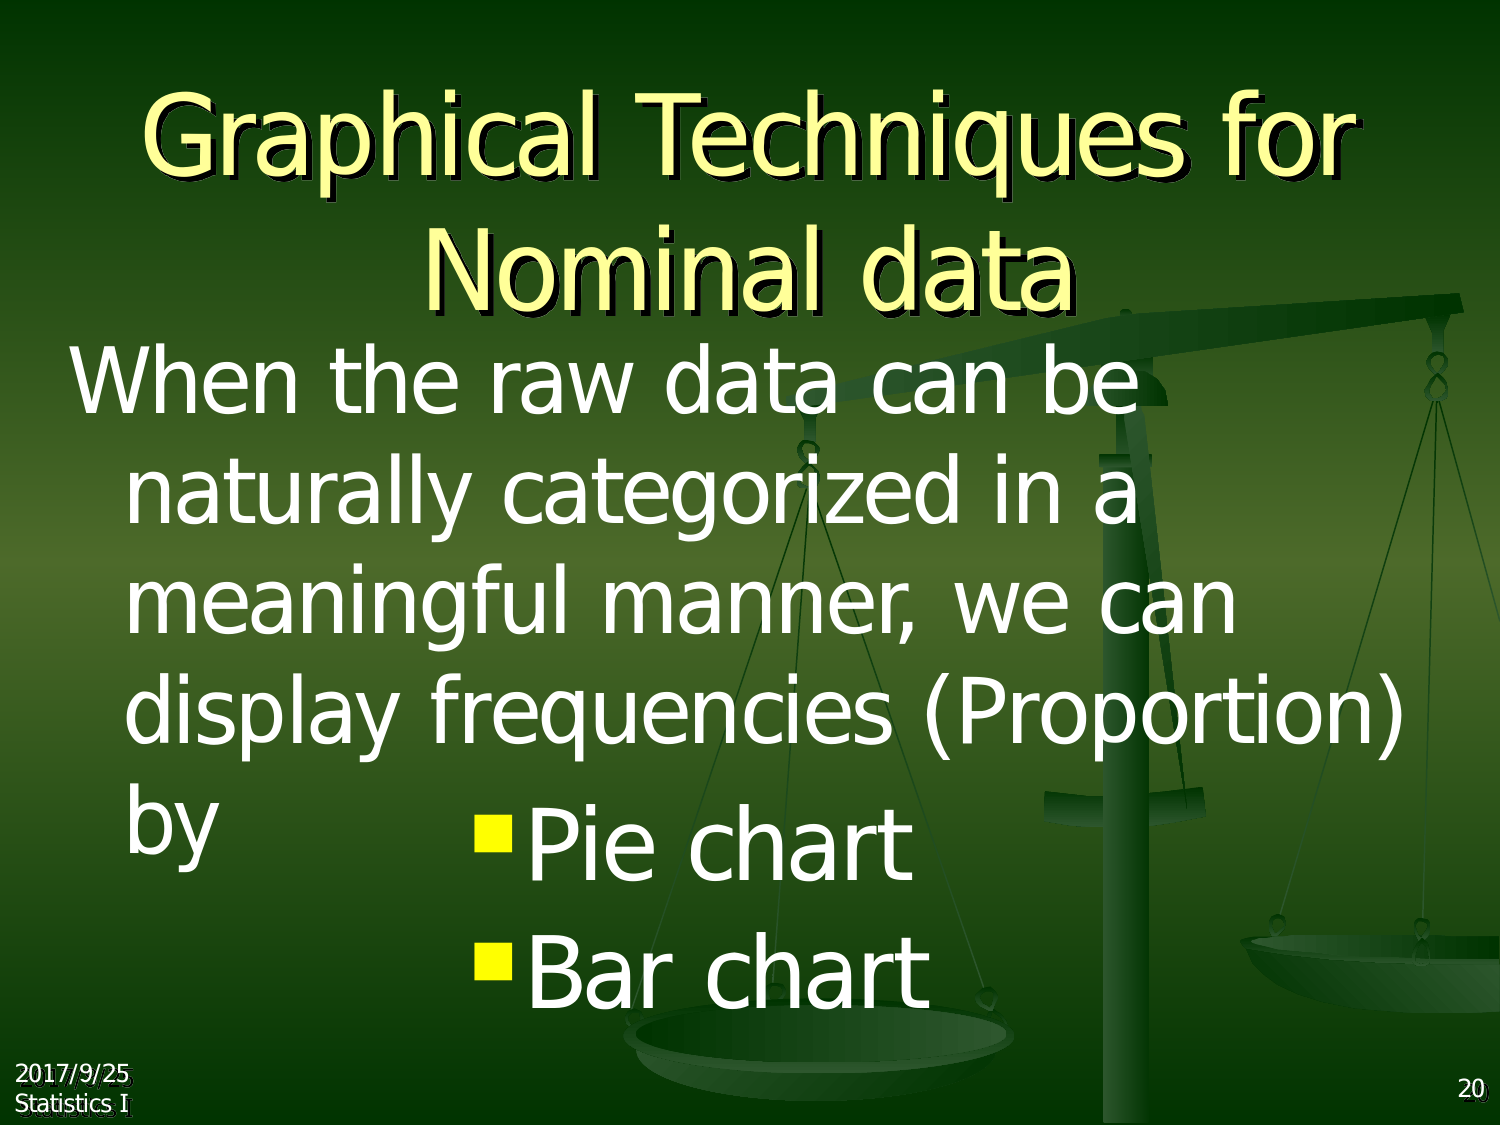

# Graphical Techniques for Nominal data
When the raw data can be naturally categorized in a meaningful manner, we can display frequencies (Proportion) by
Pie chart
Bar chart
2017/9/25
Statistics I
20